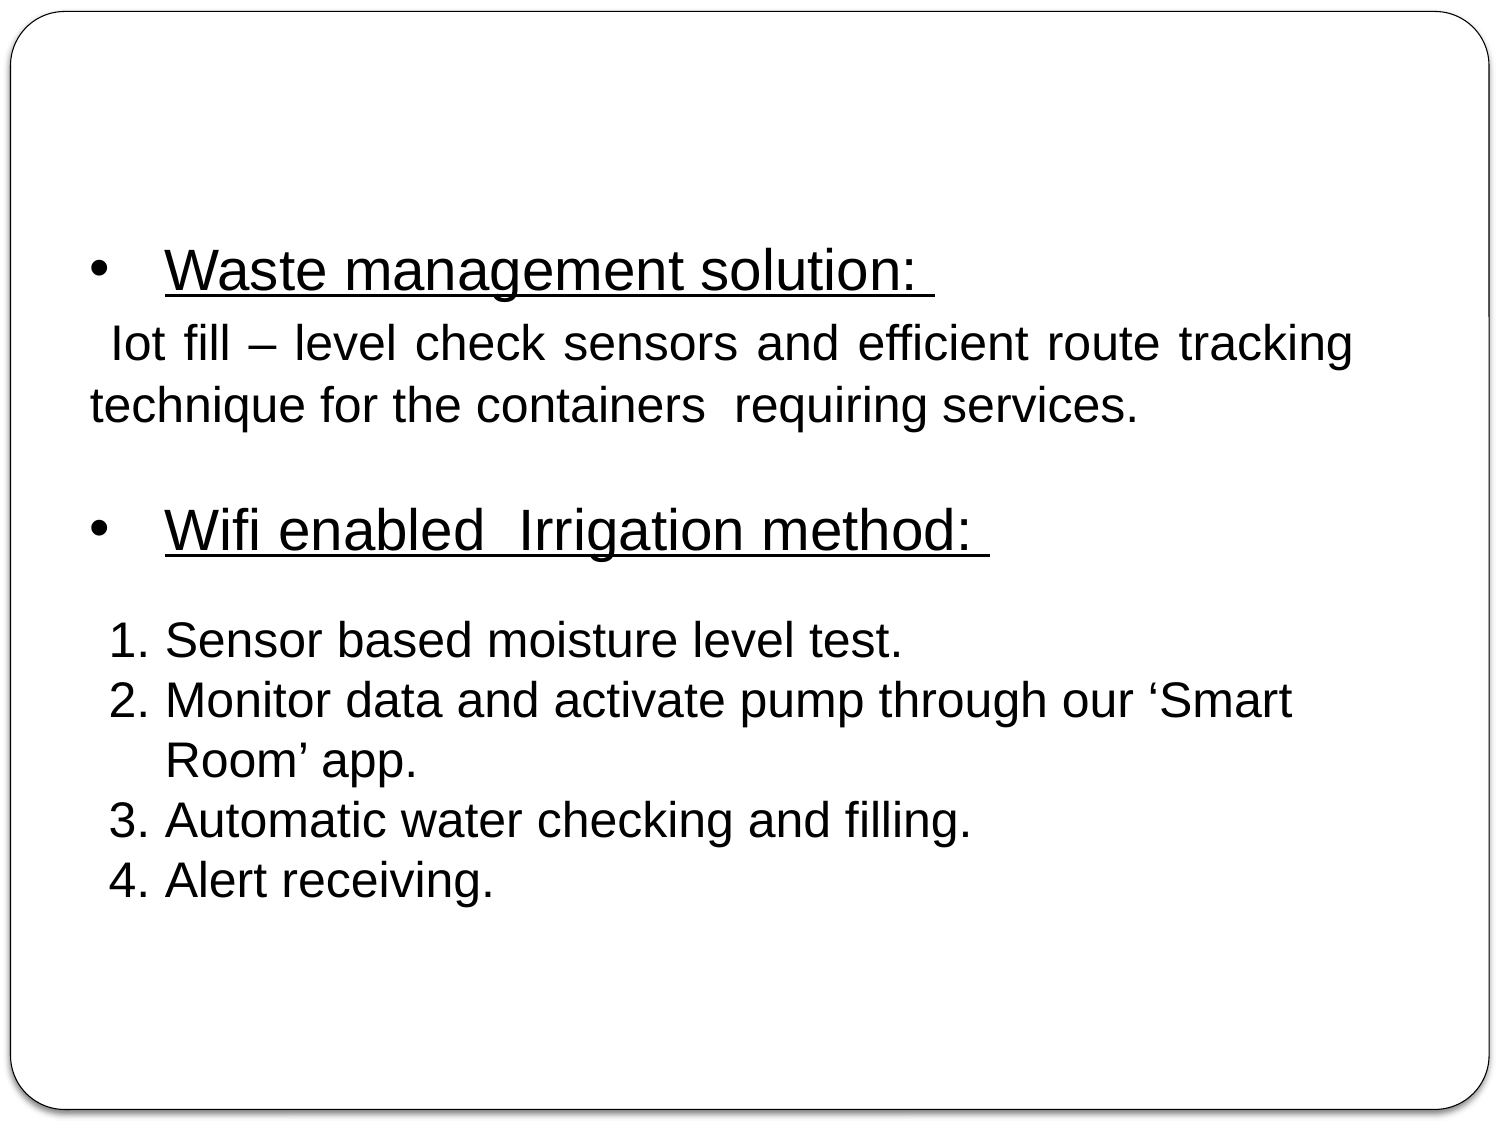

Waste management solution:
 Iot fill – level check sensors and efficient route tracking  technique for the containers  requiring services.

Wifi enabled  Irrigation method:

Sensor based moisture level test.
Monitor data and activate pump through our ‘Smart Room’ app.
Automatic water checking and filling.
Alert receiving.